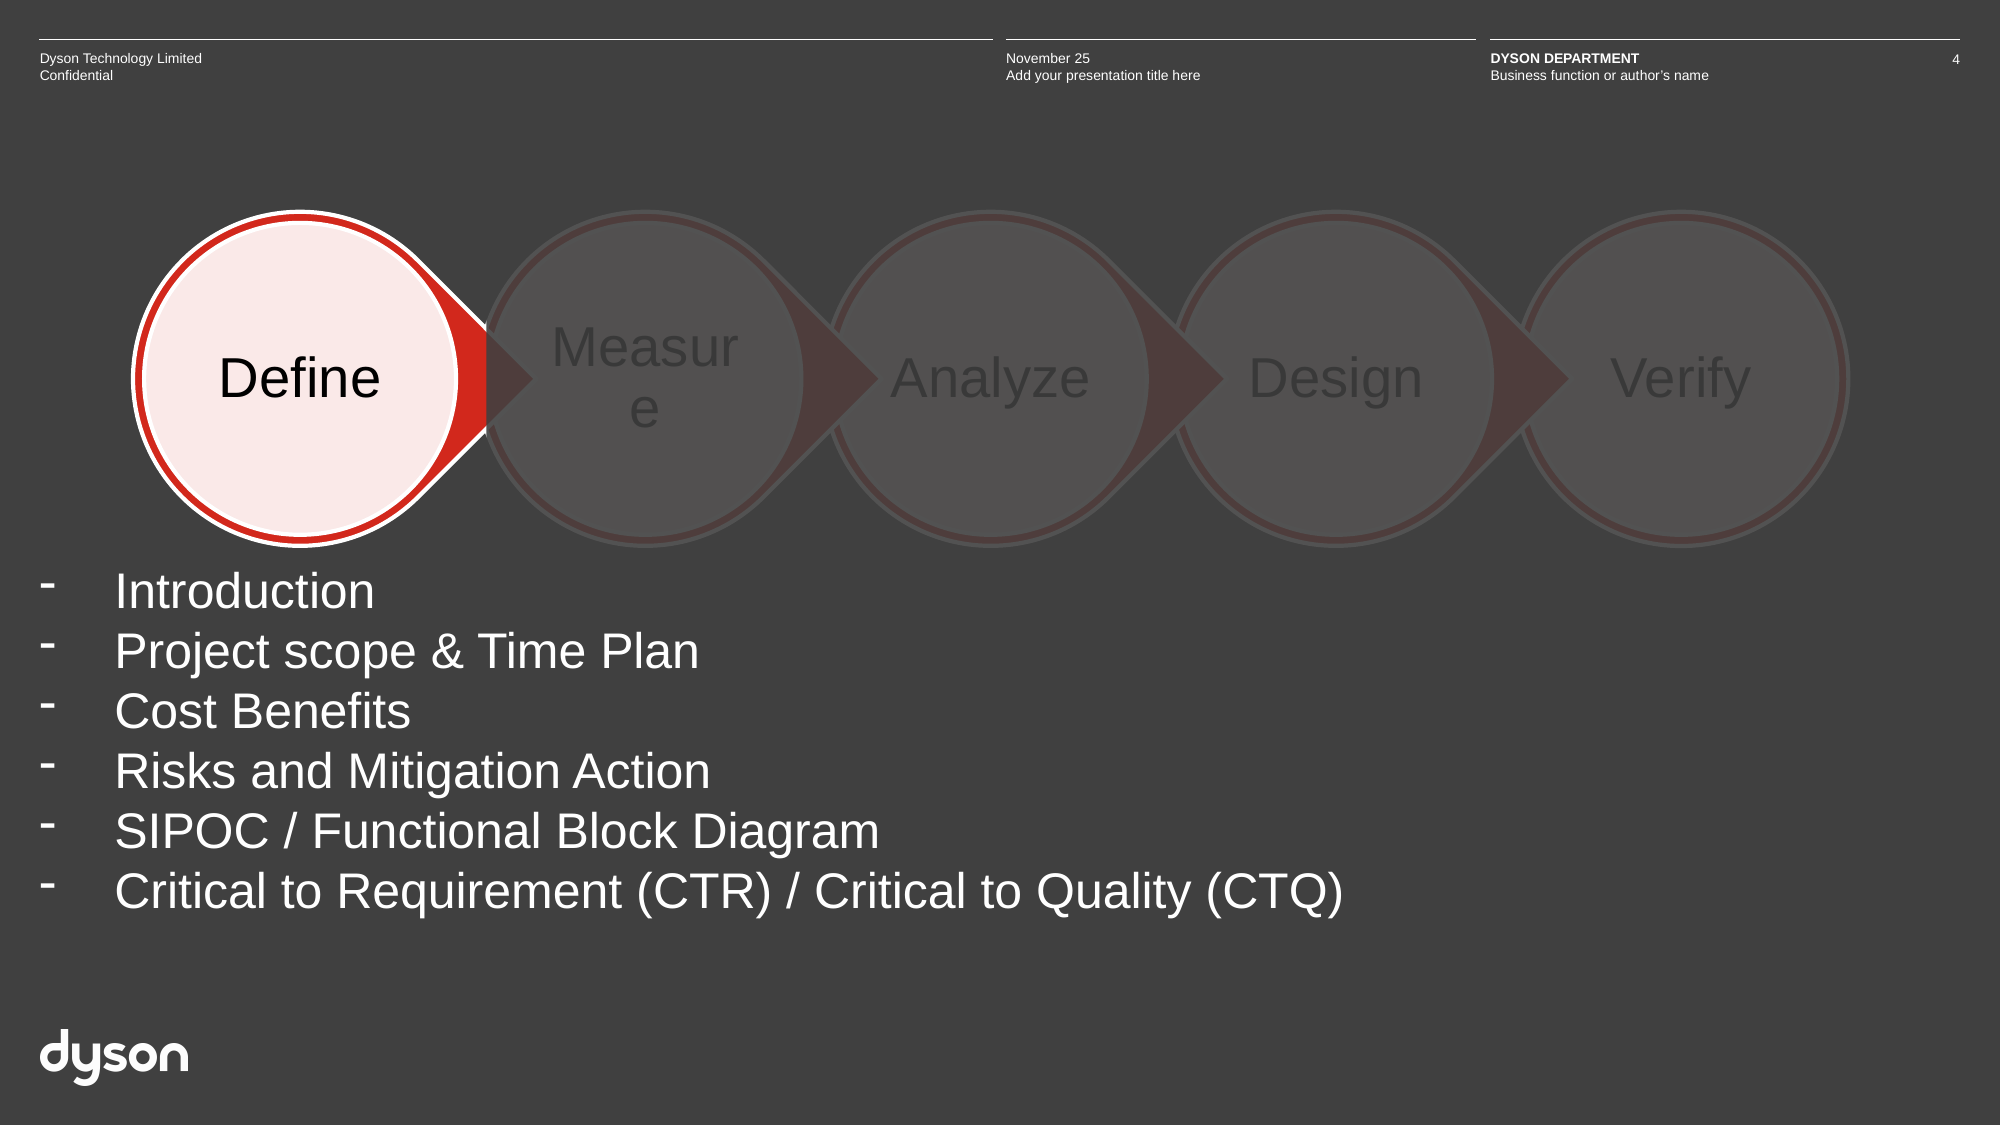

Verify
Design
Analyze
Measure
Define

Introduction
Project scope & Time Plan
Cost Benefits
Risks and Mitigation Action
SIPOC / Functional Block Diagram
Critical to Requirement (CTR) / Critical to Quality (CTQ)